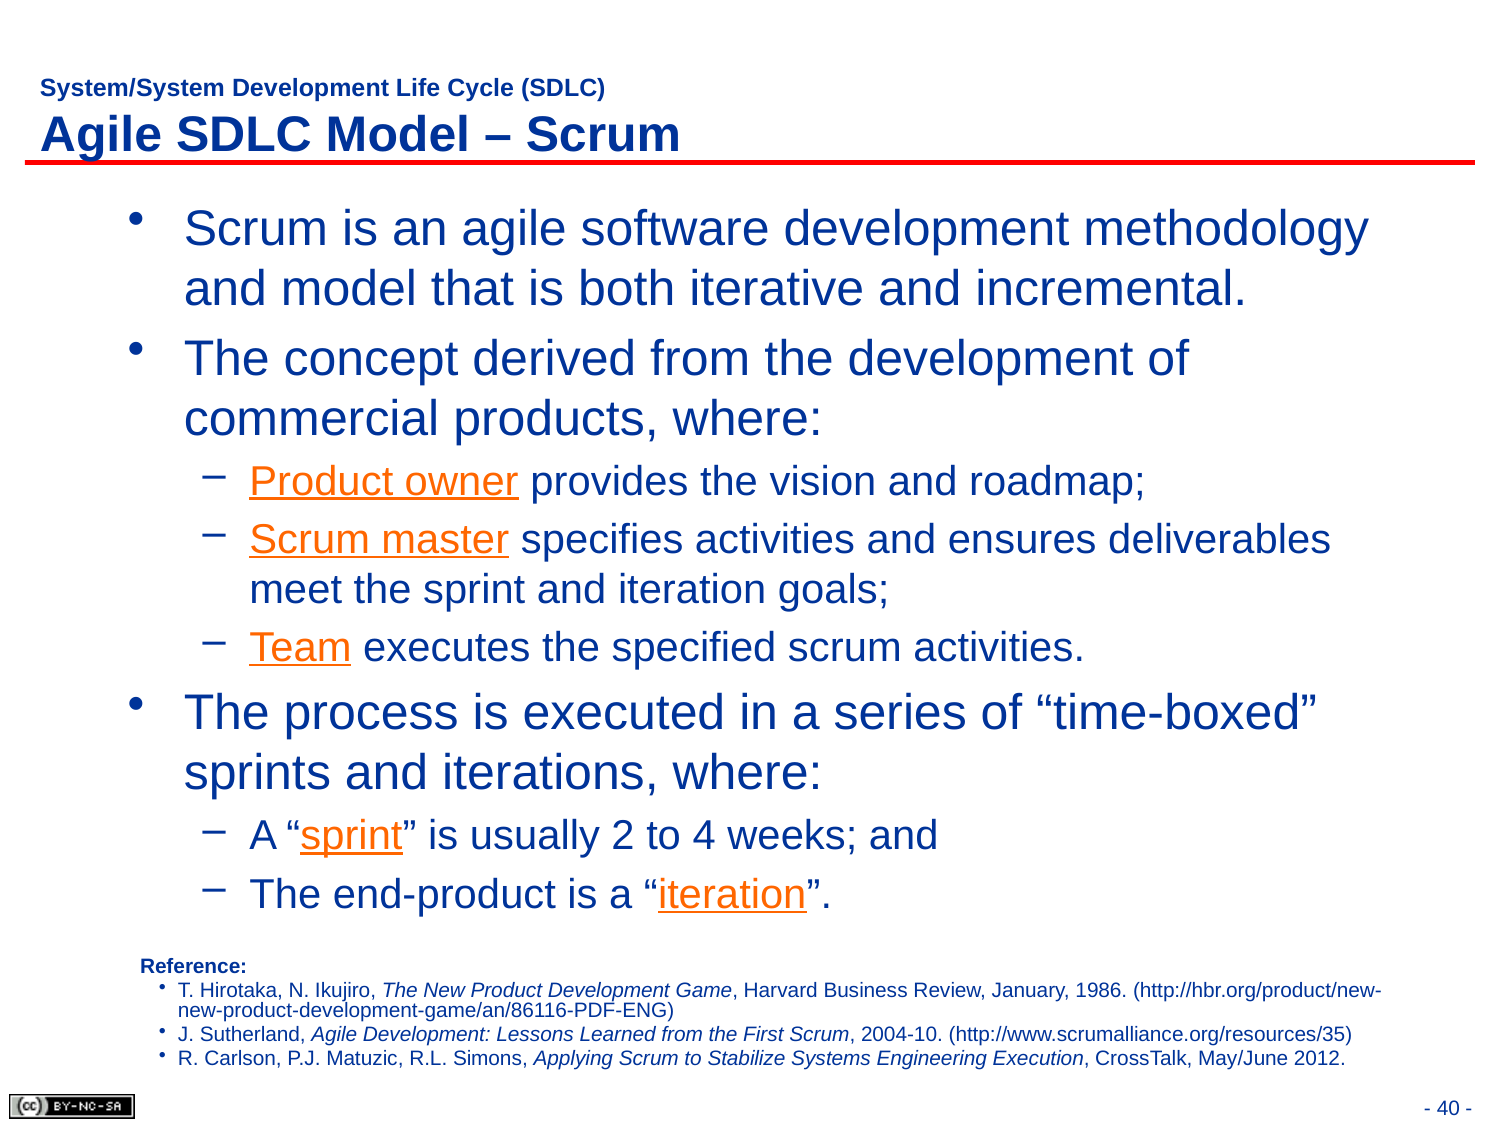

# System/System Development Life Cycle (SDLC) Agile SDLC Model – Scrum
Scrum is an agile software development methodology and model that is both iterative and incremental.
The concept derived from the development of commercial products, where:
Product owner provides the vision and roadmap;
Scrum master specifies activities and ensures deliverables meet the sprint and iteration goals;
Team executes the specified scrum activities.
The process is executed in a series of “time-boxed” sprints and iterations, where:
A “sprint” is usually 2 to 4 weeks; and
The end-product is a “iteration”.

Reference:
T. Hirotaka, N. Ikujiro, The New Product Development Game, Harvard Business Review, January, 1986. (http://hbr.org/product/new-new-product-development-game/an/86116-PDF-ENG)
J. Sutherland, Agile Development: Lessons Learned from the First Scrum, 2004-10. (http://www.scrumalliance.org/resources/35)
R. Carlson, P.J. Matuzic, R.L. Simons, Applying Scrum to Stabilize Systems Engineering Execution, CrossTalk, May/June 2012.
- 40 -